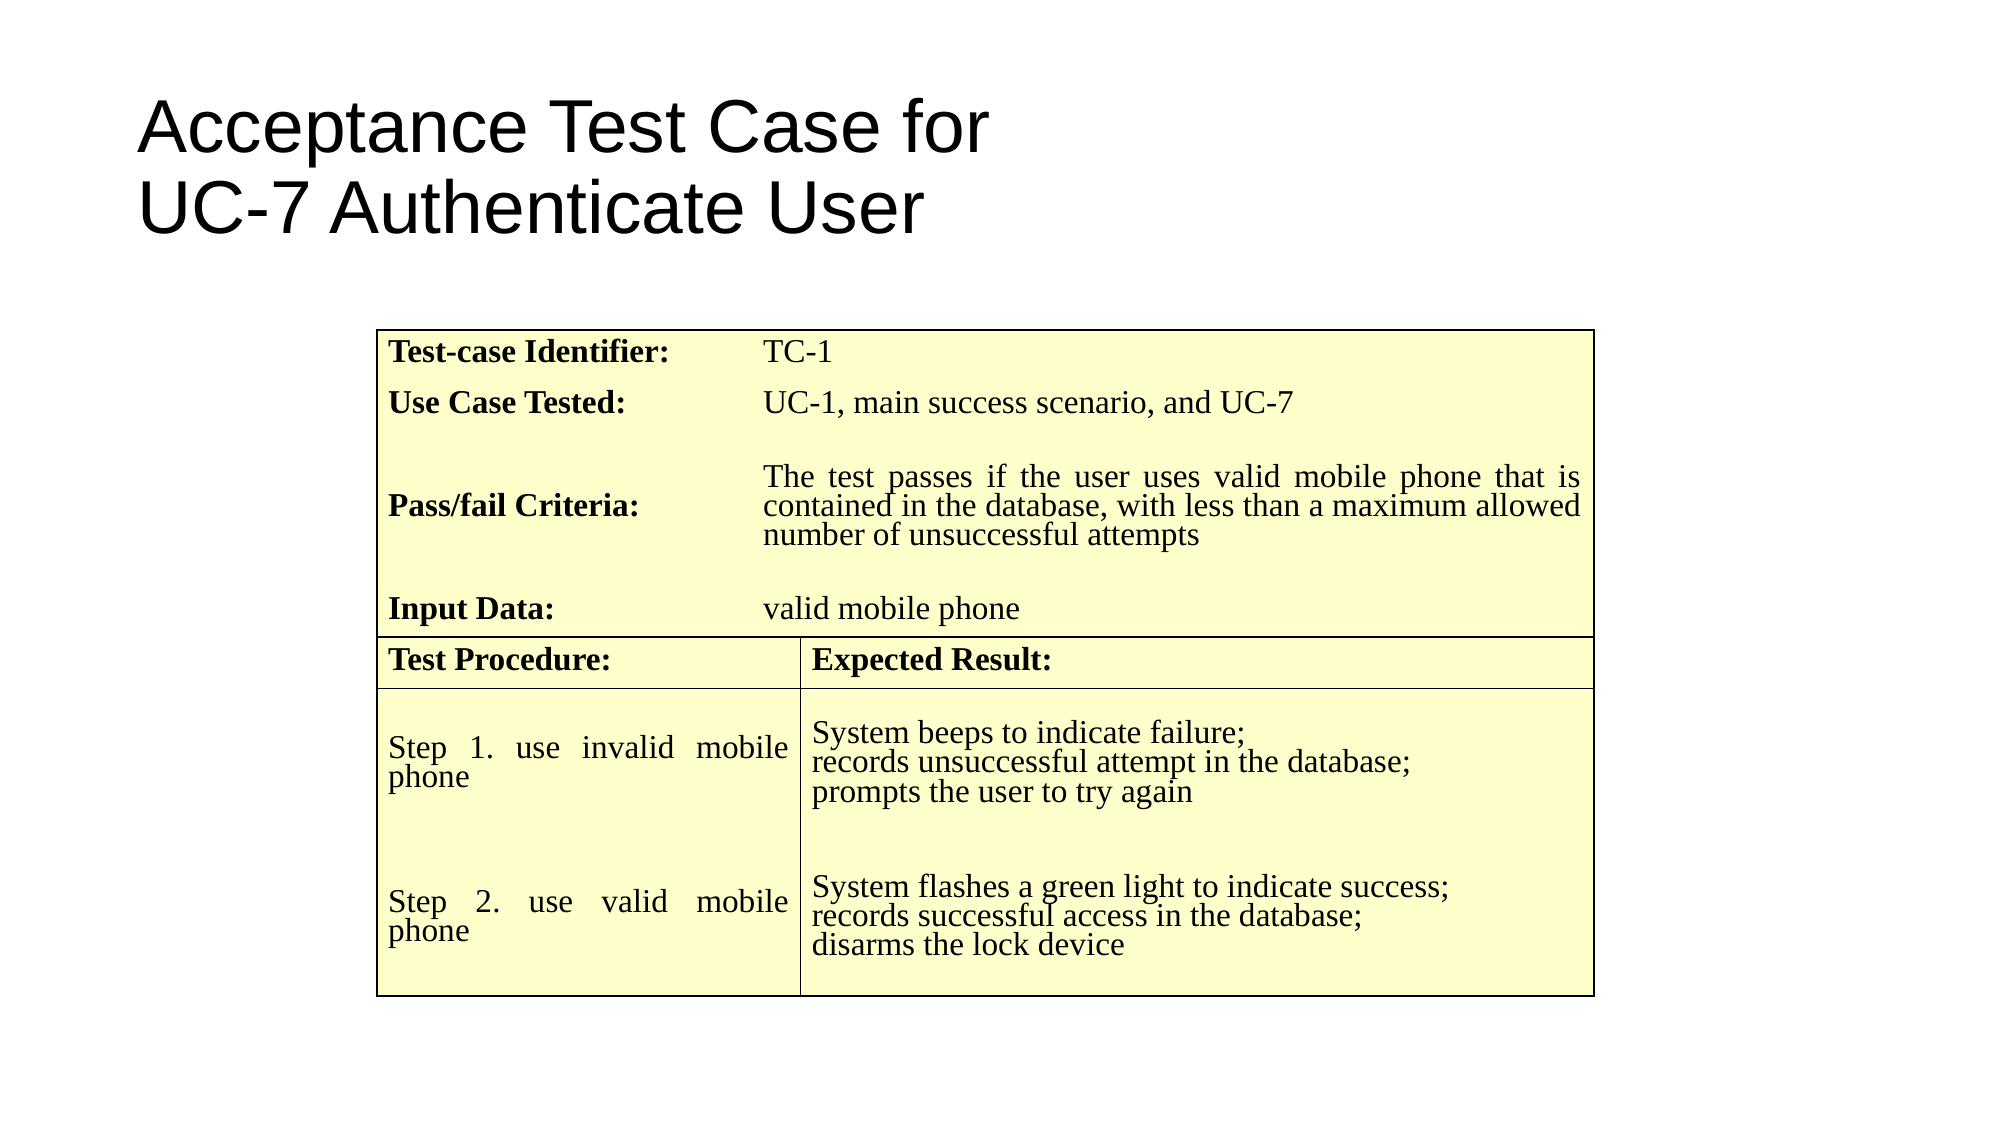

# Acceptance Test Case for UC-7 Authenticate User
| Test-case Identifier: | TC-1 |  |
| --- | --- | --- |
| Use Case Tested: | UC-1, main success scenario, and UC-7 |  |
| Pass/fail Criteria: | The test passes if the user uses valid mobile phone that is contained in the database, with less than a maximum allowed number of unsuccessful attempts |  |
| Input Data: | valid mobile phone |  |
| Test Procedure: |  | Expected Result: |
| Step 1. use invalid mobile phone |  | System beeps to indicate failure; records unsuccessful attempt in the database; prompts the user to try again |
| Step 2. use valid mobile phone |  | System flashes a green light to indicate success; records successful access in the database; disarms the lock device |